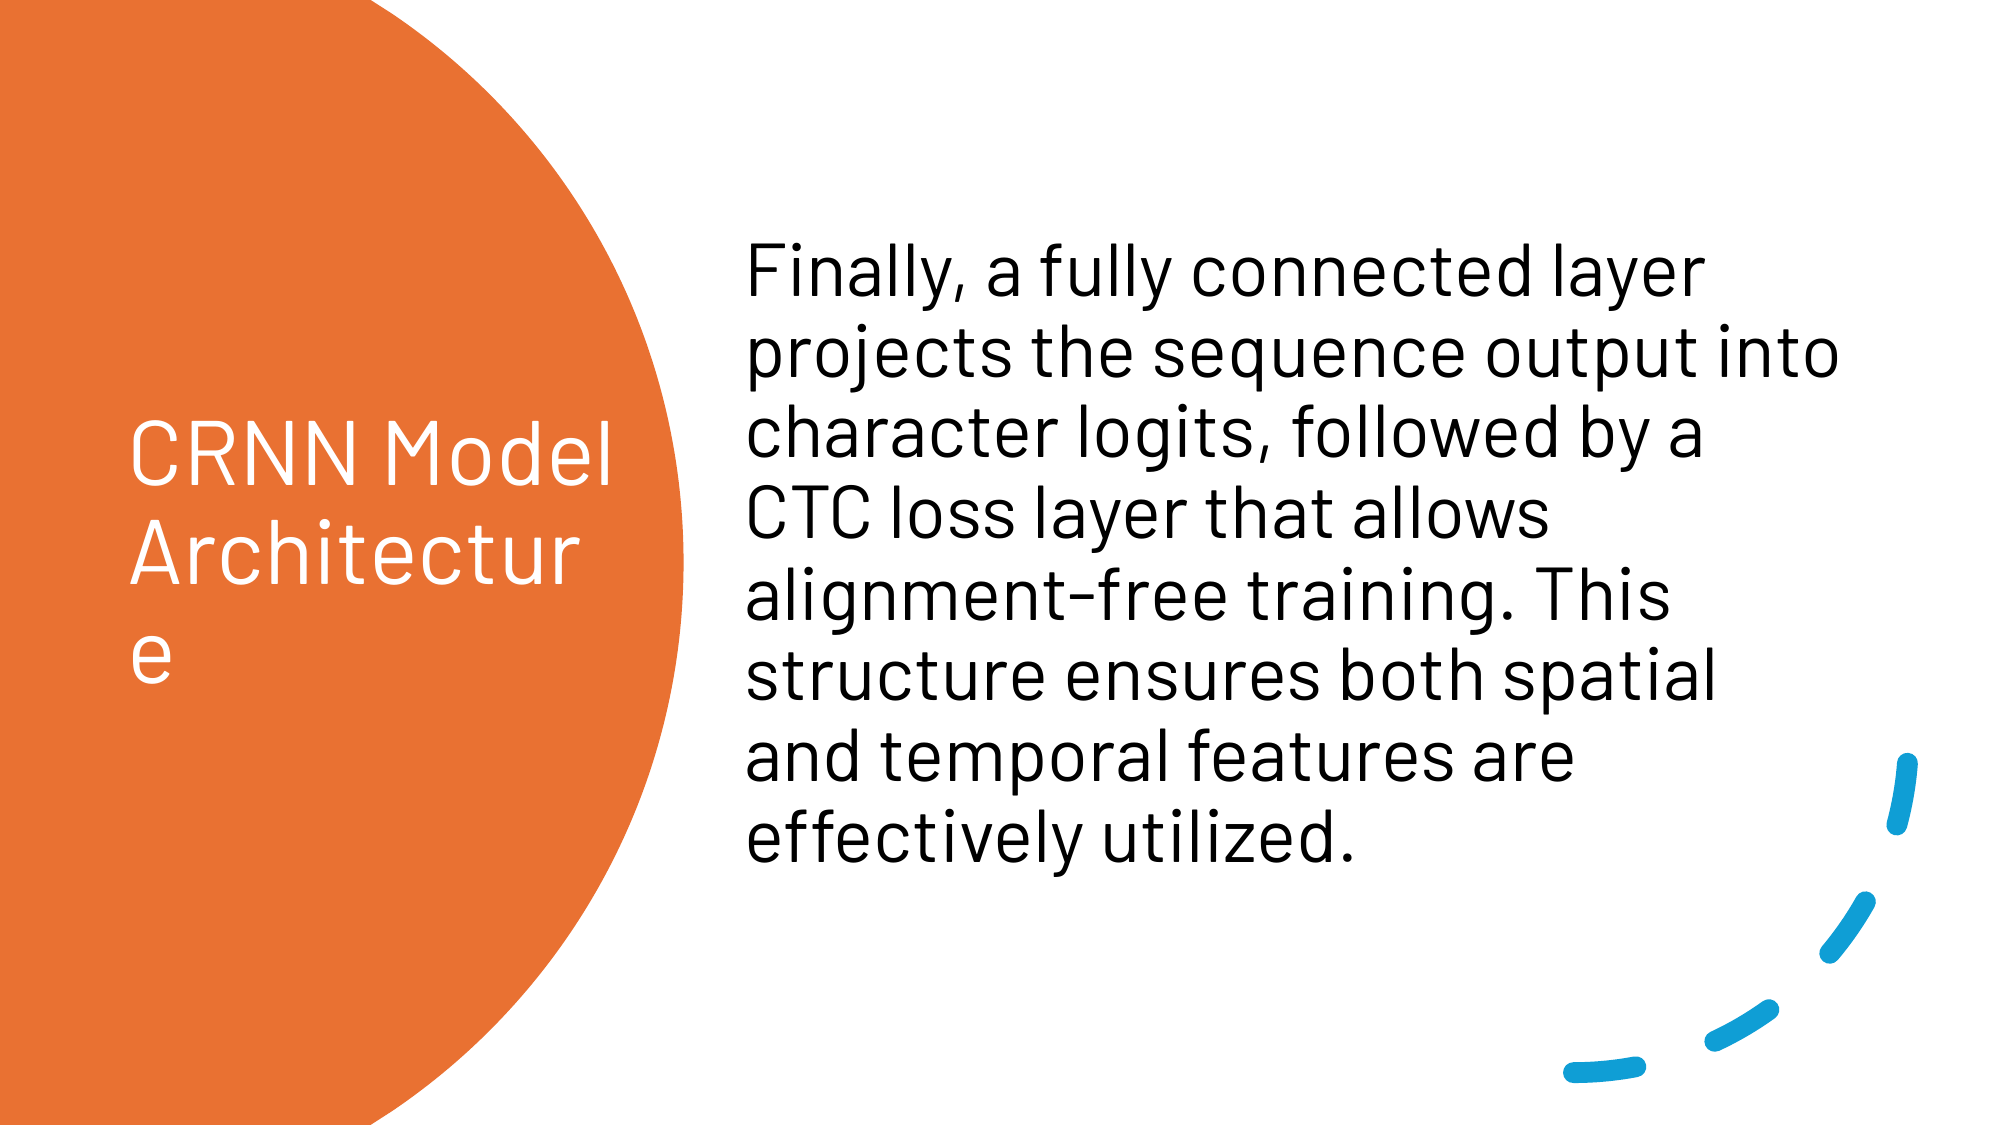

Finally, a fully connected layer projects the sequence output into character logits, followed by a CTC loss layer that allows alignment-free training. This structure ensures both spatial and temporal features are effectively utilized.
# CRNN Model Architecture